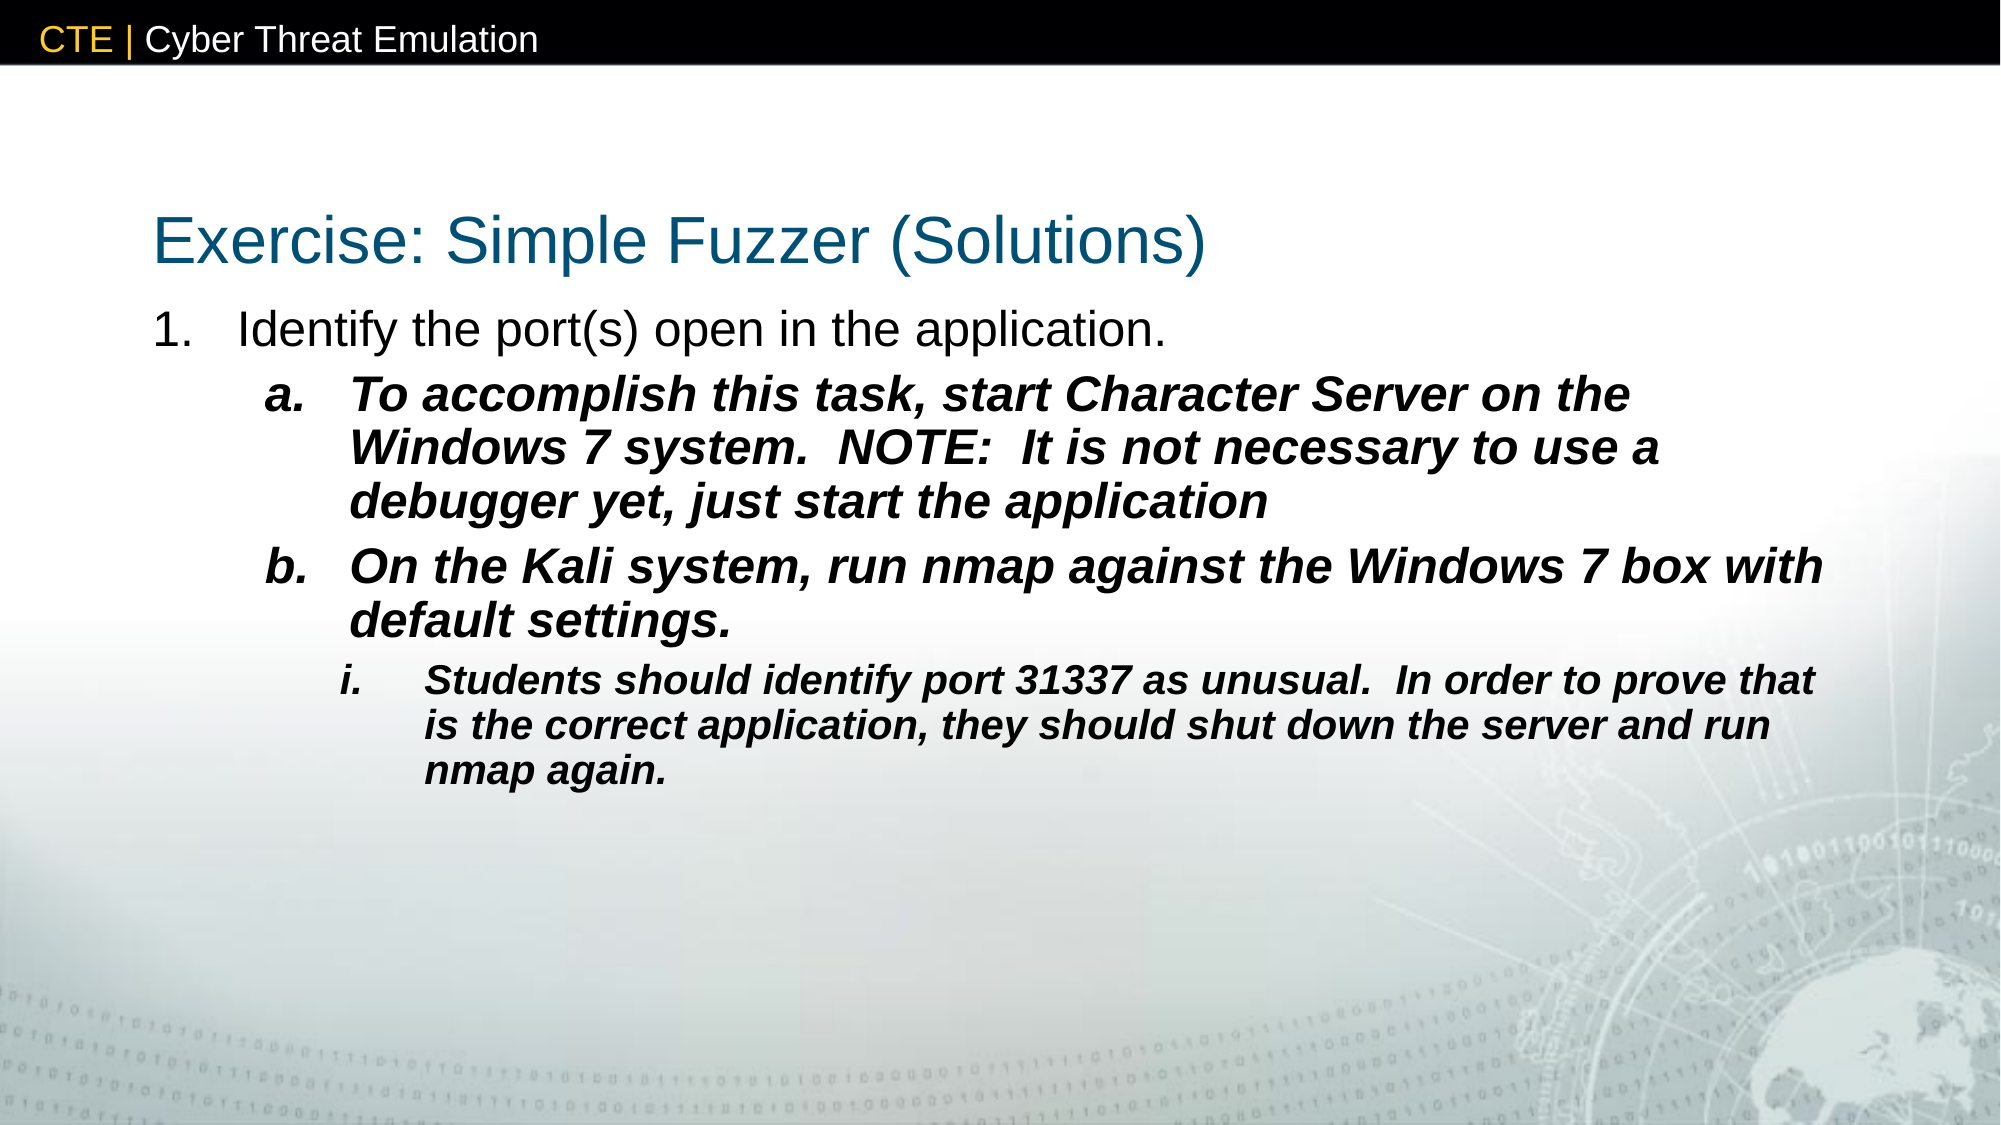

# Exercise: Simple Fuzzer (Solutions)
Identify the port(s) open in the application.
To accomplish this task, start Character Server on the Windows 7 system.  NOTE:  It is not necessary to use a debugger yet, just start the application
On the Kali system, run nmap against the Windows 7 box with default settings.
Students should identify port 31337 as unusual.  In order to prove that is the correct application, they should shut down the server and run nmap again.